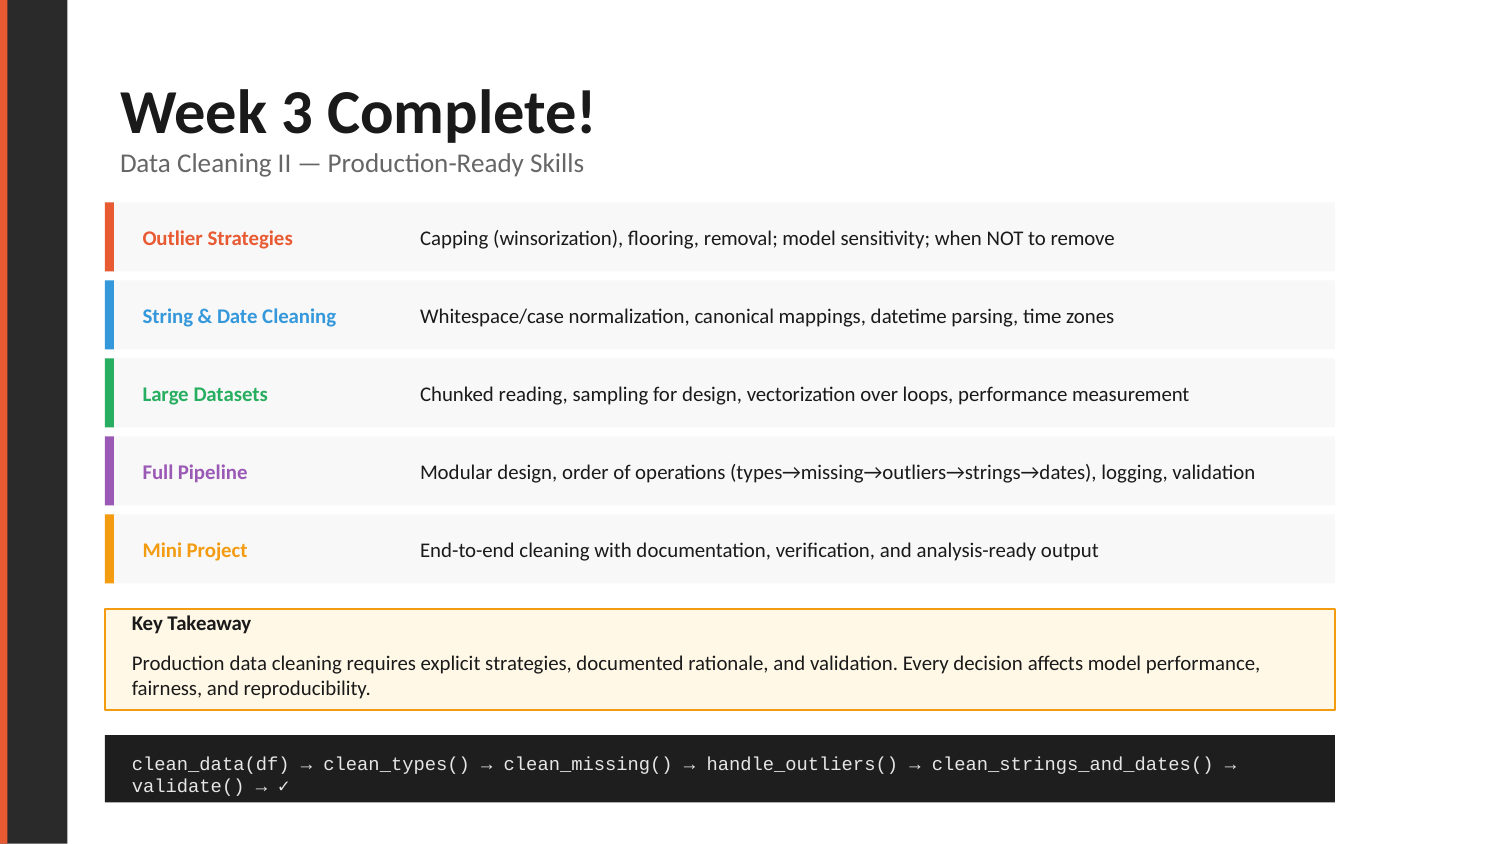

Week 3 Complete!
Data Cleaning II — Production-Ready Skills

Outlier Strategies
Capping (winsorization), flooring, removal; model sensitivity; when NOT to remove

String & Date Cleaning
Whitespace/case normalization, canonical mappings, datetime parsing, time zones

Large Datasets
Chunked reading, sampling for design, vectorization over loops, performance measurement

Full Pipeline
Modular design, order of operations (types→missing→outliers→strings→dates), logging, validation

Mini Project
End-to-end cleaning with documentation, verification, and analysis-ready output
Key Takeaway

Production data cleaning requires explicit strategies, documented rationale, and validation. Every decision affects model performance, fairness, and reproducibility.

clean_data(df) → clean_types() → clean_missing() → handle_outliers() → clean_strings_and_dates() → validate() → ✓